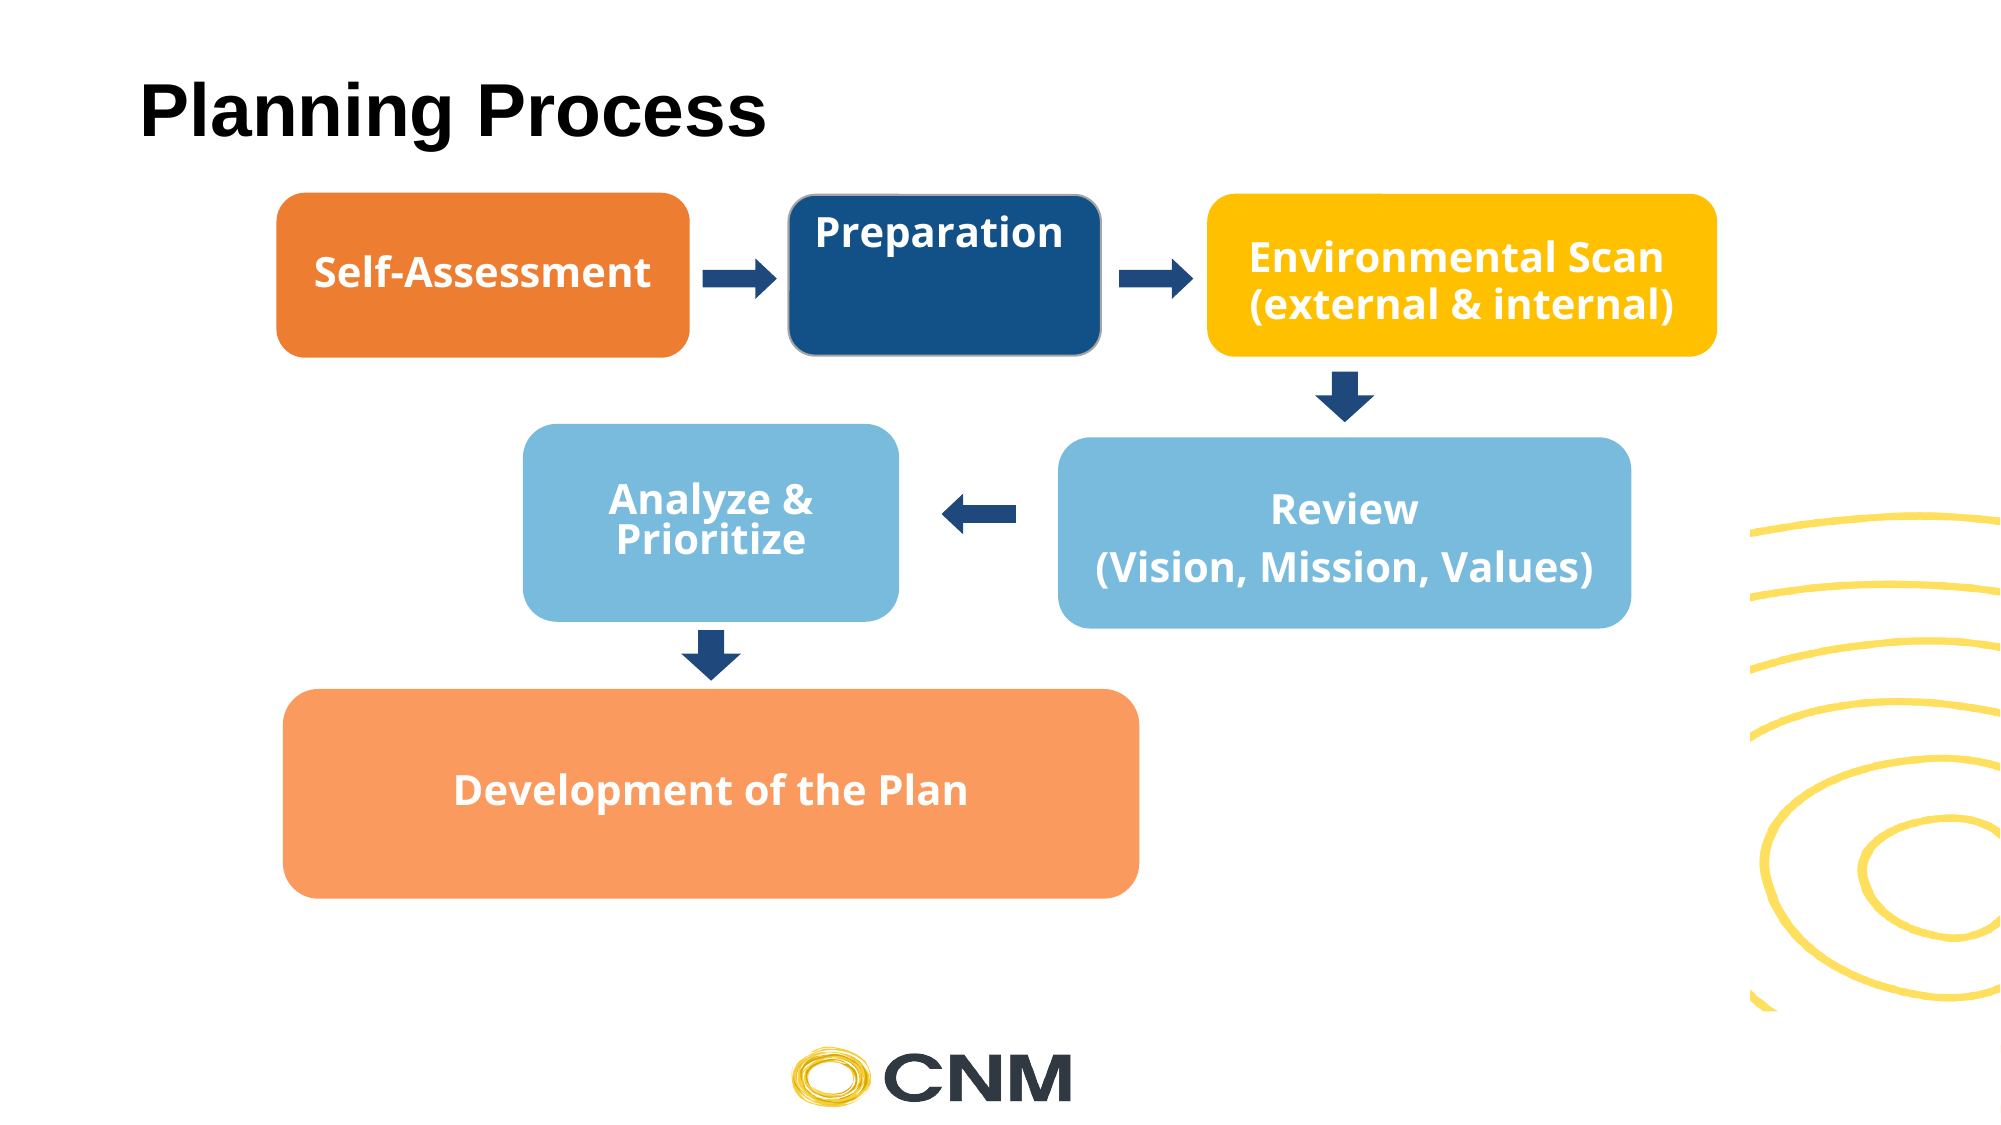

Planning Process
Preparation
Self-Assessment
Environmental Scan
(external & internal)

Analyze & Prioritize
Review
(Vision, Mission, Values)

Development of the Plan